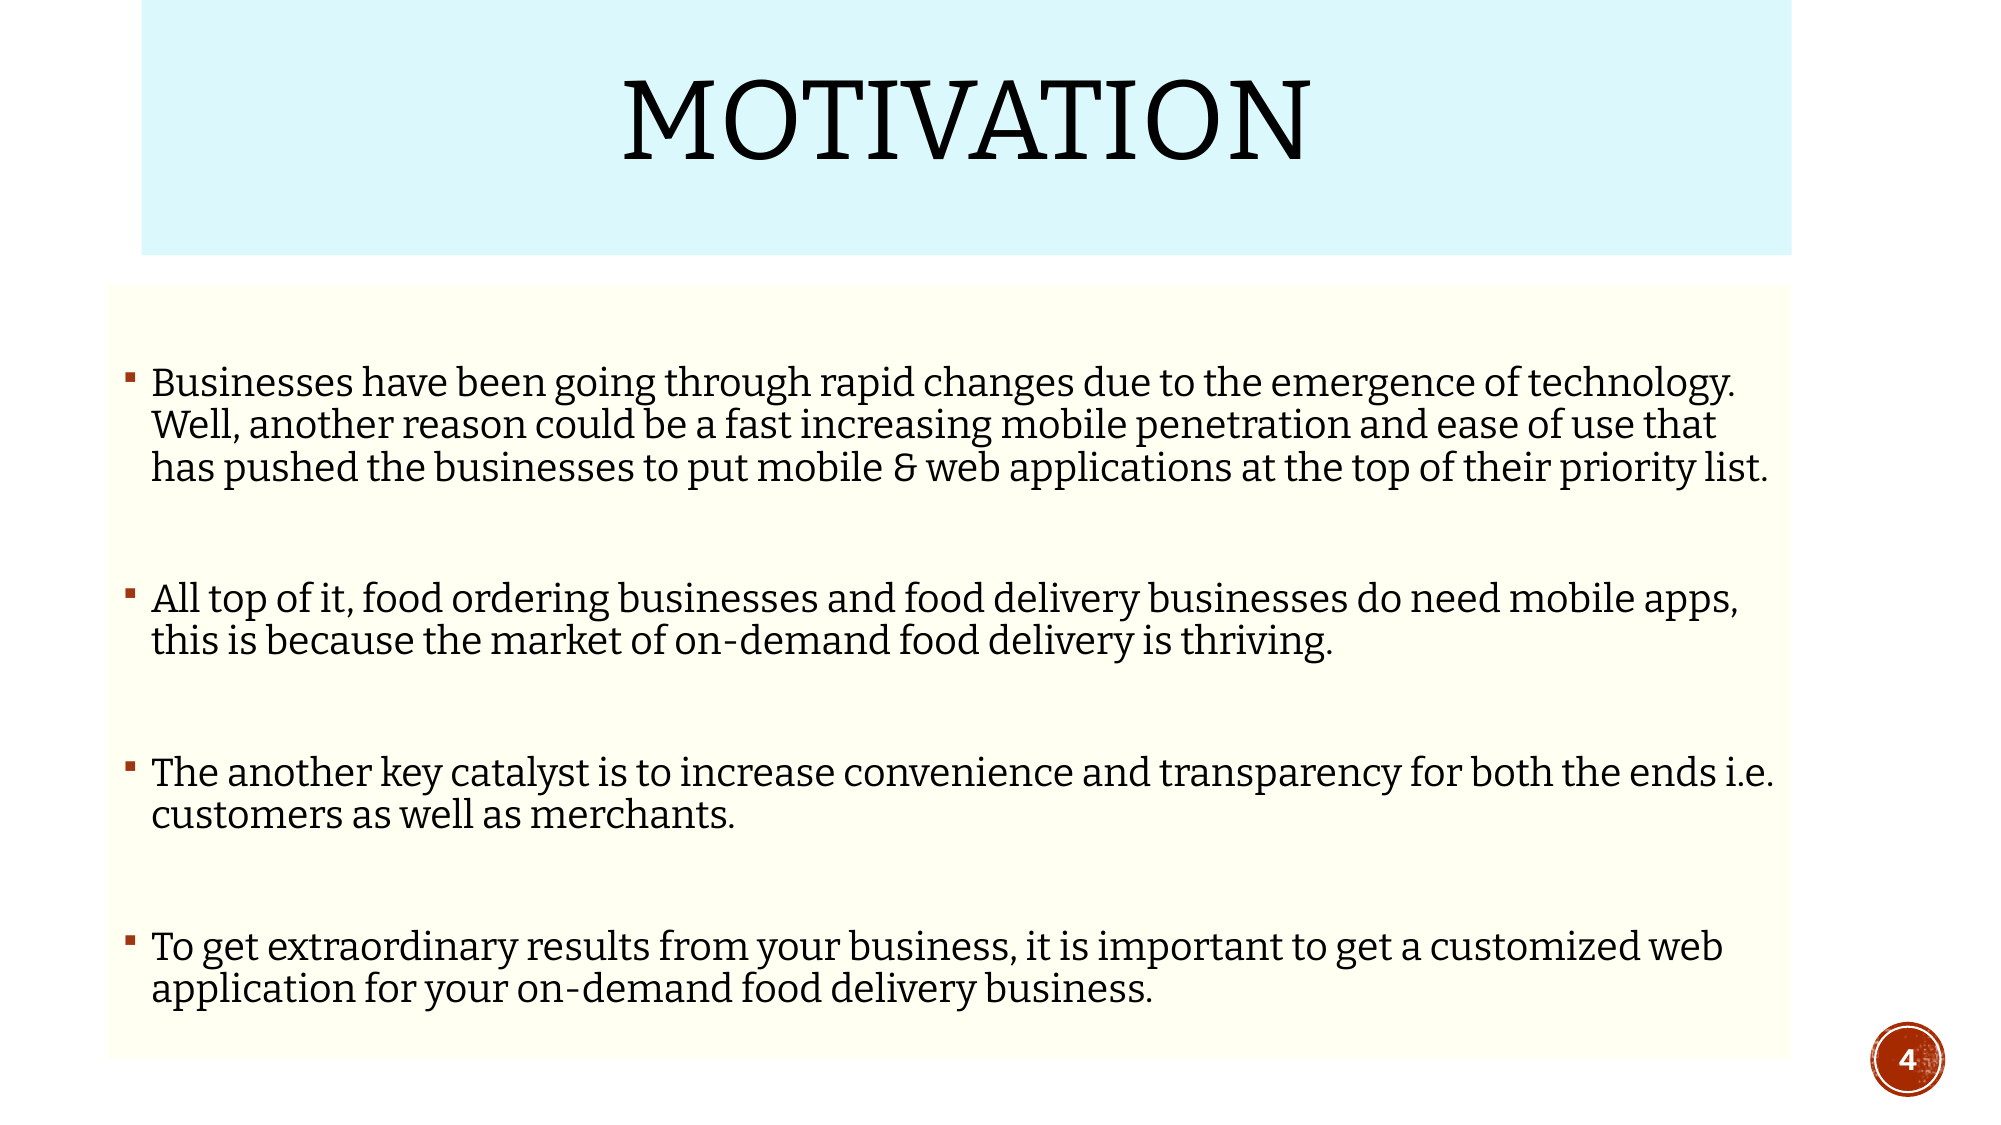

# Motivation

Businesses have been going through rapid changes due to the emergence of technology. Well, another reason could be a fast increasing mobile penetration and ease of use that has pushed the businesses to put mobile & web applications at the top of their priority list.

All top of it, food ordering businesses and food delivery businesses do need mobile apps, this is because the market of on-demand food delivery is thriving.

The another key catalyst is to increase convenience and transparency for both the ends i.e. customers as well as merchants.

To get extraordinary results from your business, it is important to get a customized web application for your on-demand food delivery business.
4